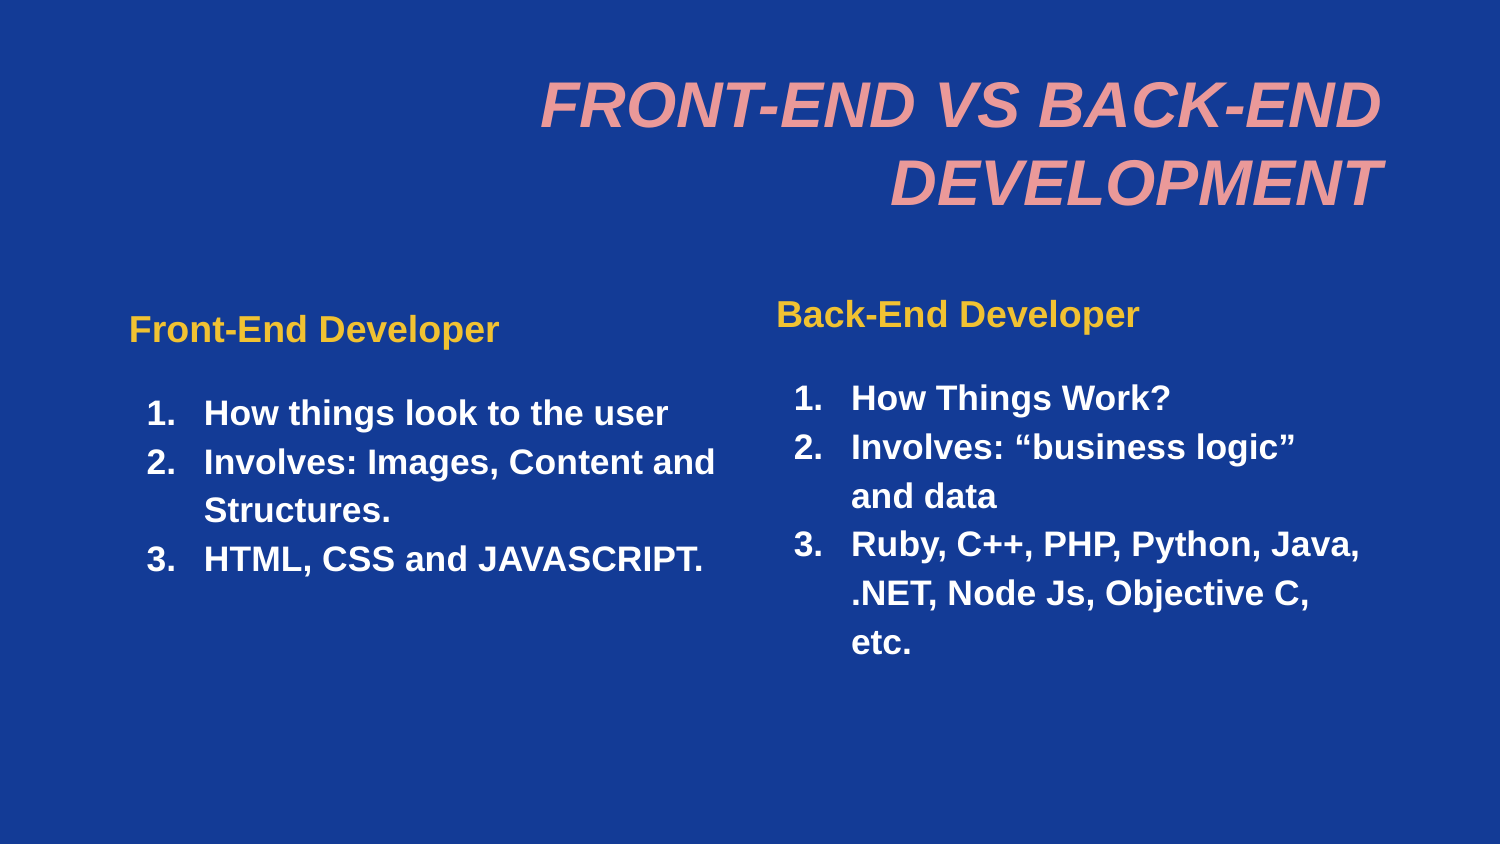

# FRONT-END VS BACK-END DEVELOPMENT
Back-End Developer
How Things Work?
Involves: “business logic” and data
Ruby, C++, PHP, Python, Java, .NET, Node Js, Objective C, etc.
Front-End Developer
How things look to the user
Involves: Images, Content and Structures.
HTML, CSS and JAVASCRIPT.